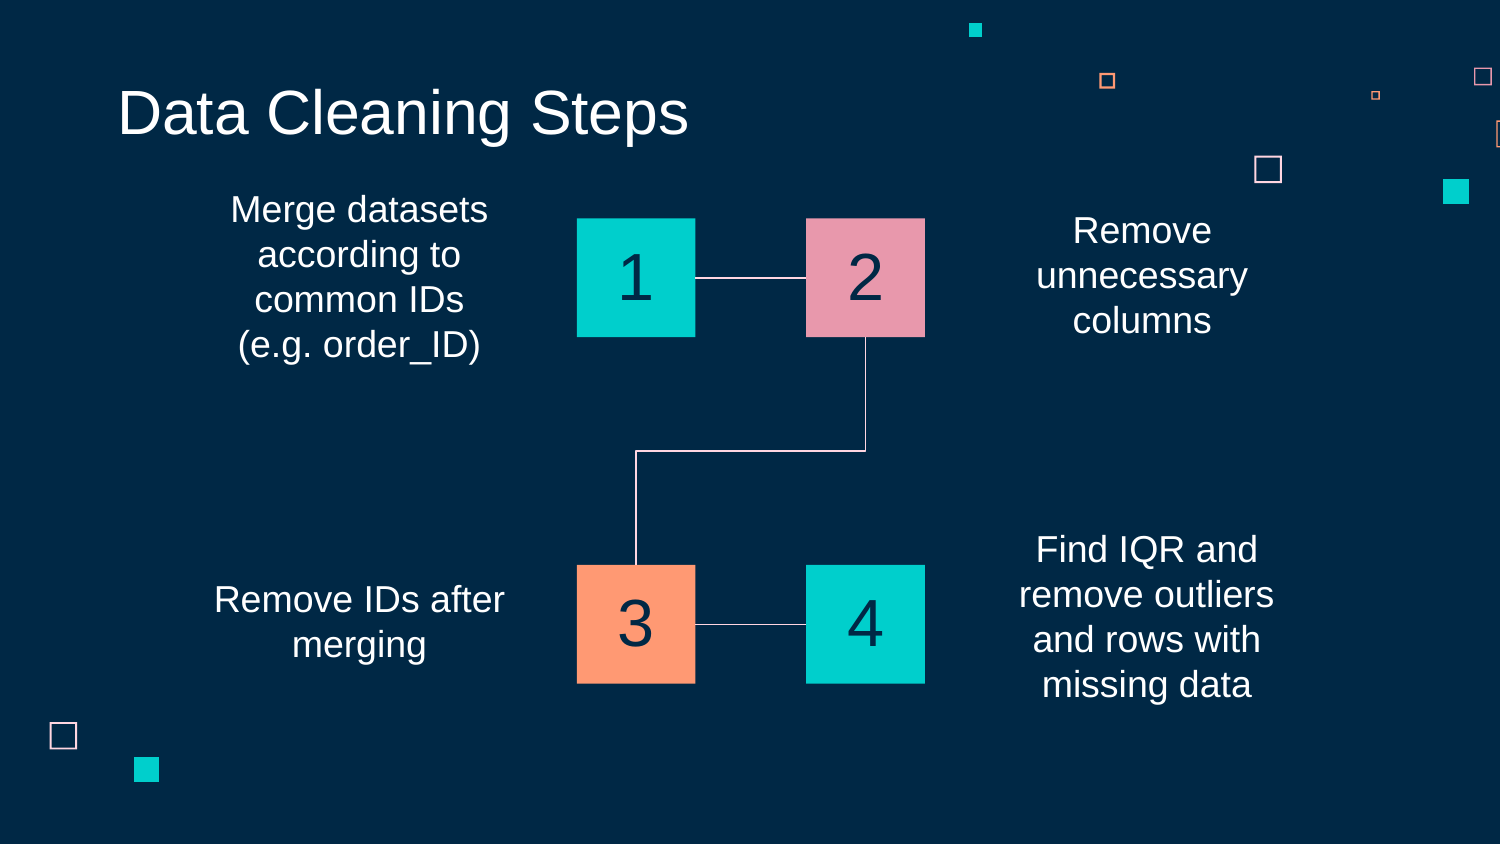

Data Cleaning Steps
Merge datasets according to common IDs (e.g. order_ID)
Remove unnecessary columns

1

2
Find IQR and remove outliers and rows with missing data
Remove IDs after merging

3
4